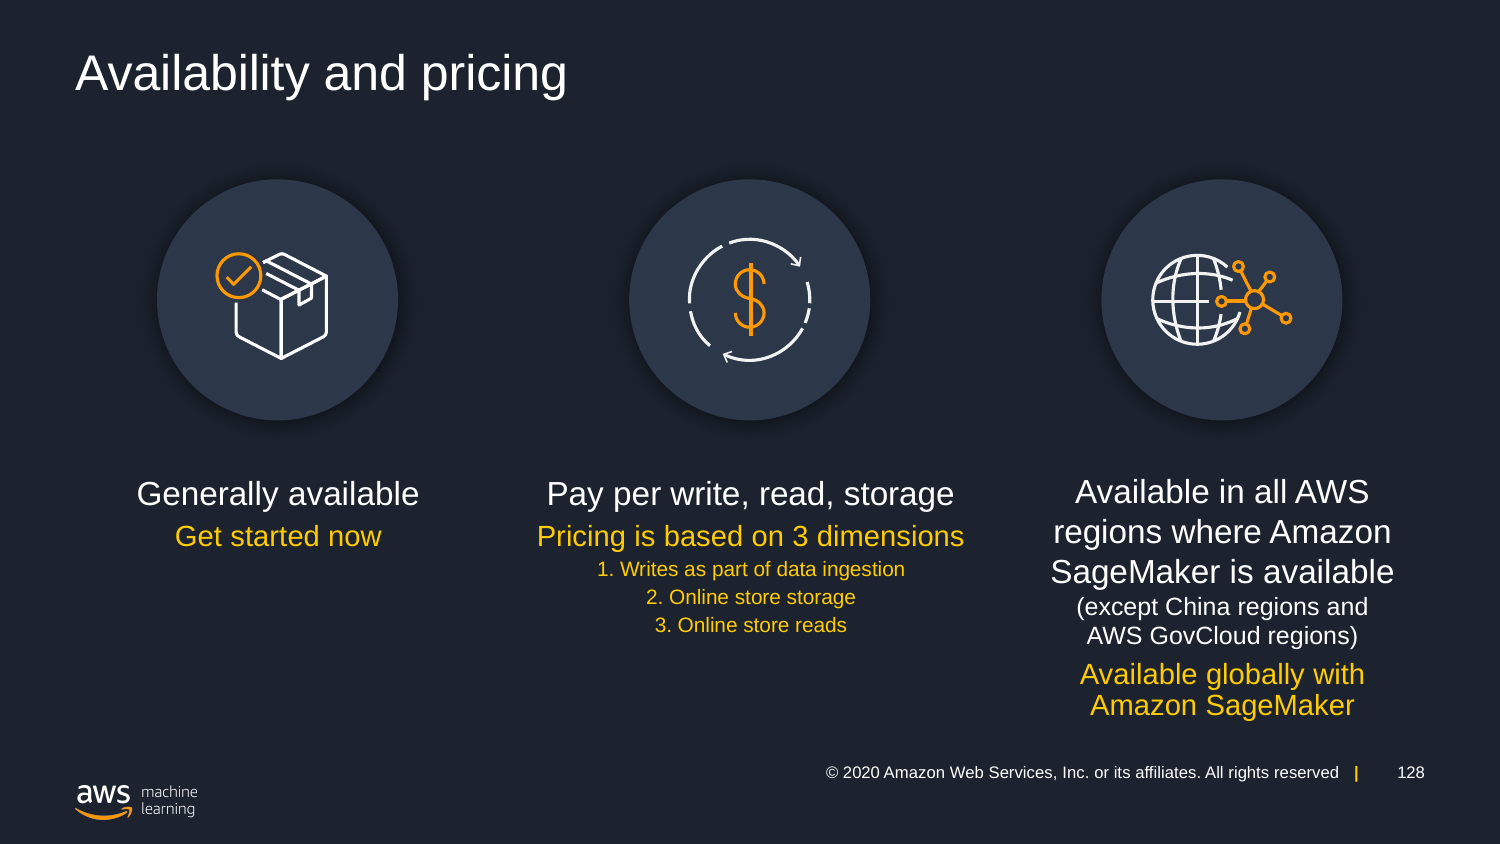

# Availability and pricing

Available in all AWS
regions where Amazon
SageMaker is available
(except China regions and
AWS GovCloud regions)
Available globally with
Amazon SageMaker
Generally available
Get started now
Pay per write, read, storage
Pricing is based on 3 dimensions
1. Writes as part of data ingestion
2. Online store storage
3. Online store reads